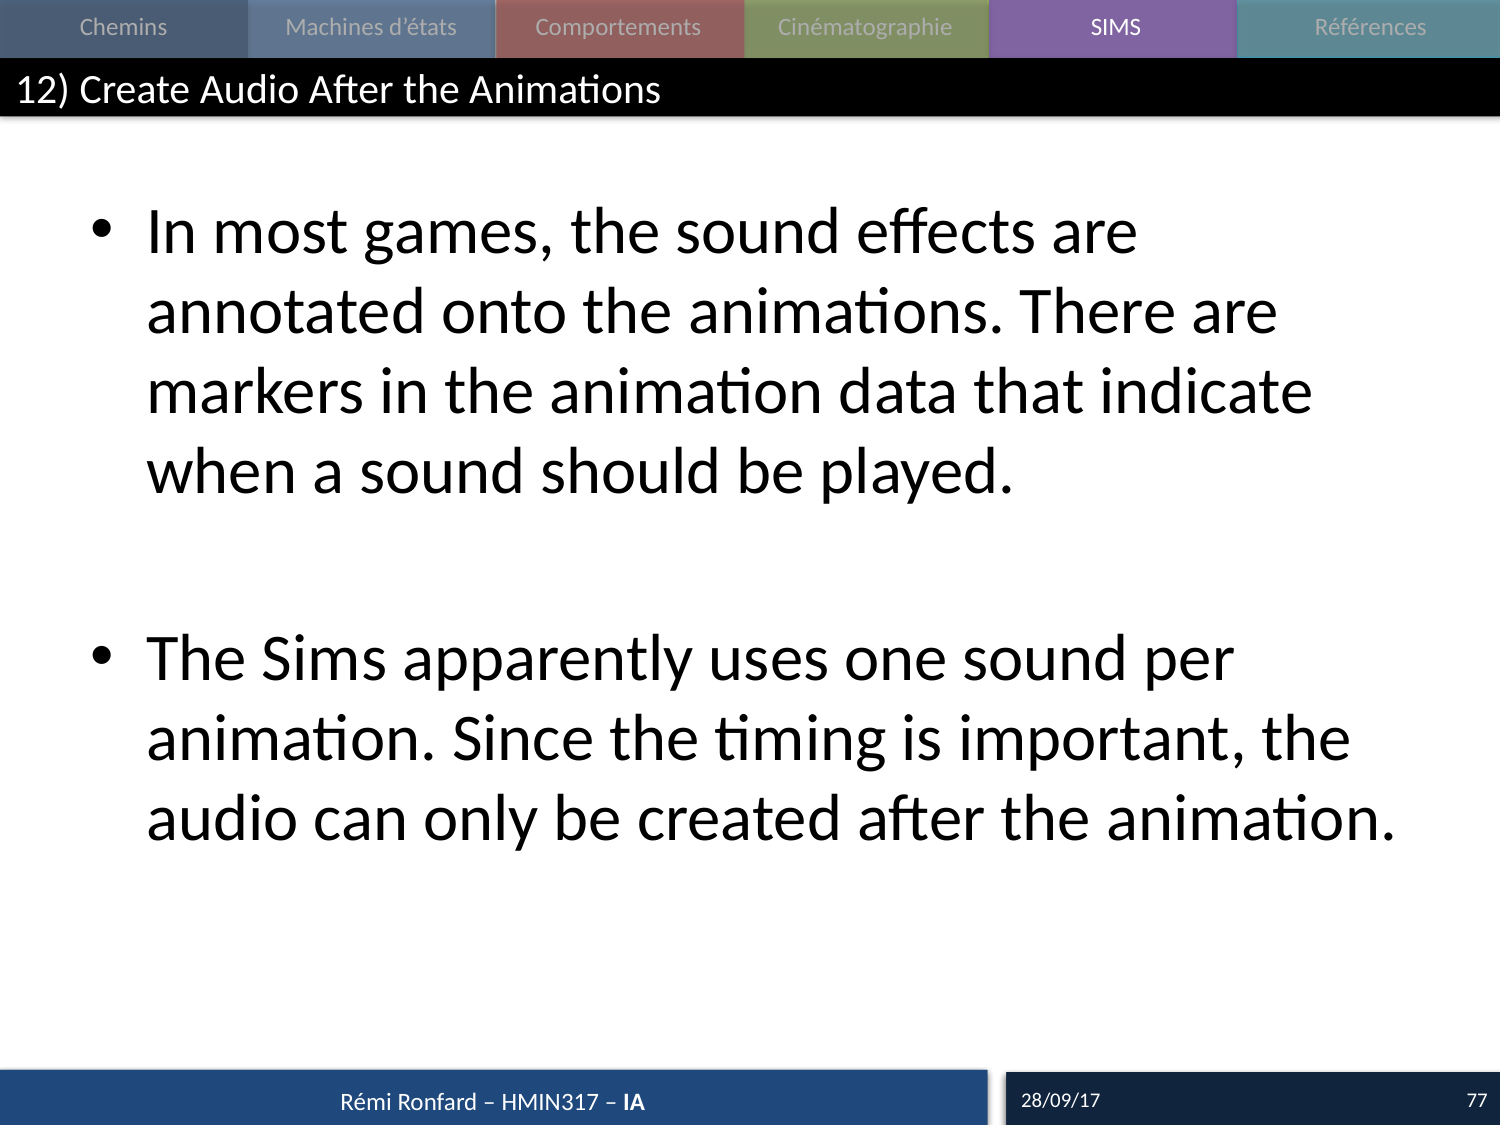

# 12) Create Audio After the Animations
In most games, the sound effects are annotated onto the animations. There are markers in the animation data that indicate when a sound should be played.

The Sims apparently uses one sound per animation. Since the timing is important, the audio can only be created after the animation.
28/09/17
77
Rémi Ronfard – HMIN317 – IA